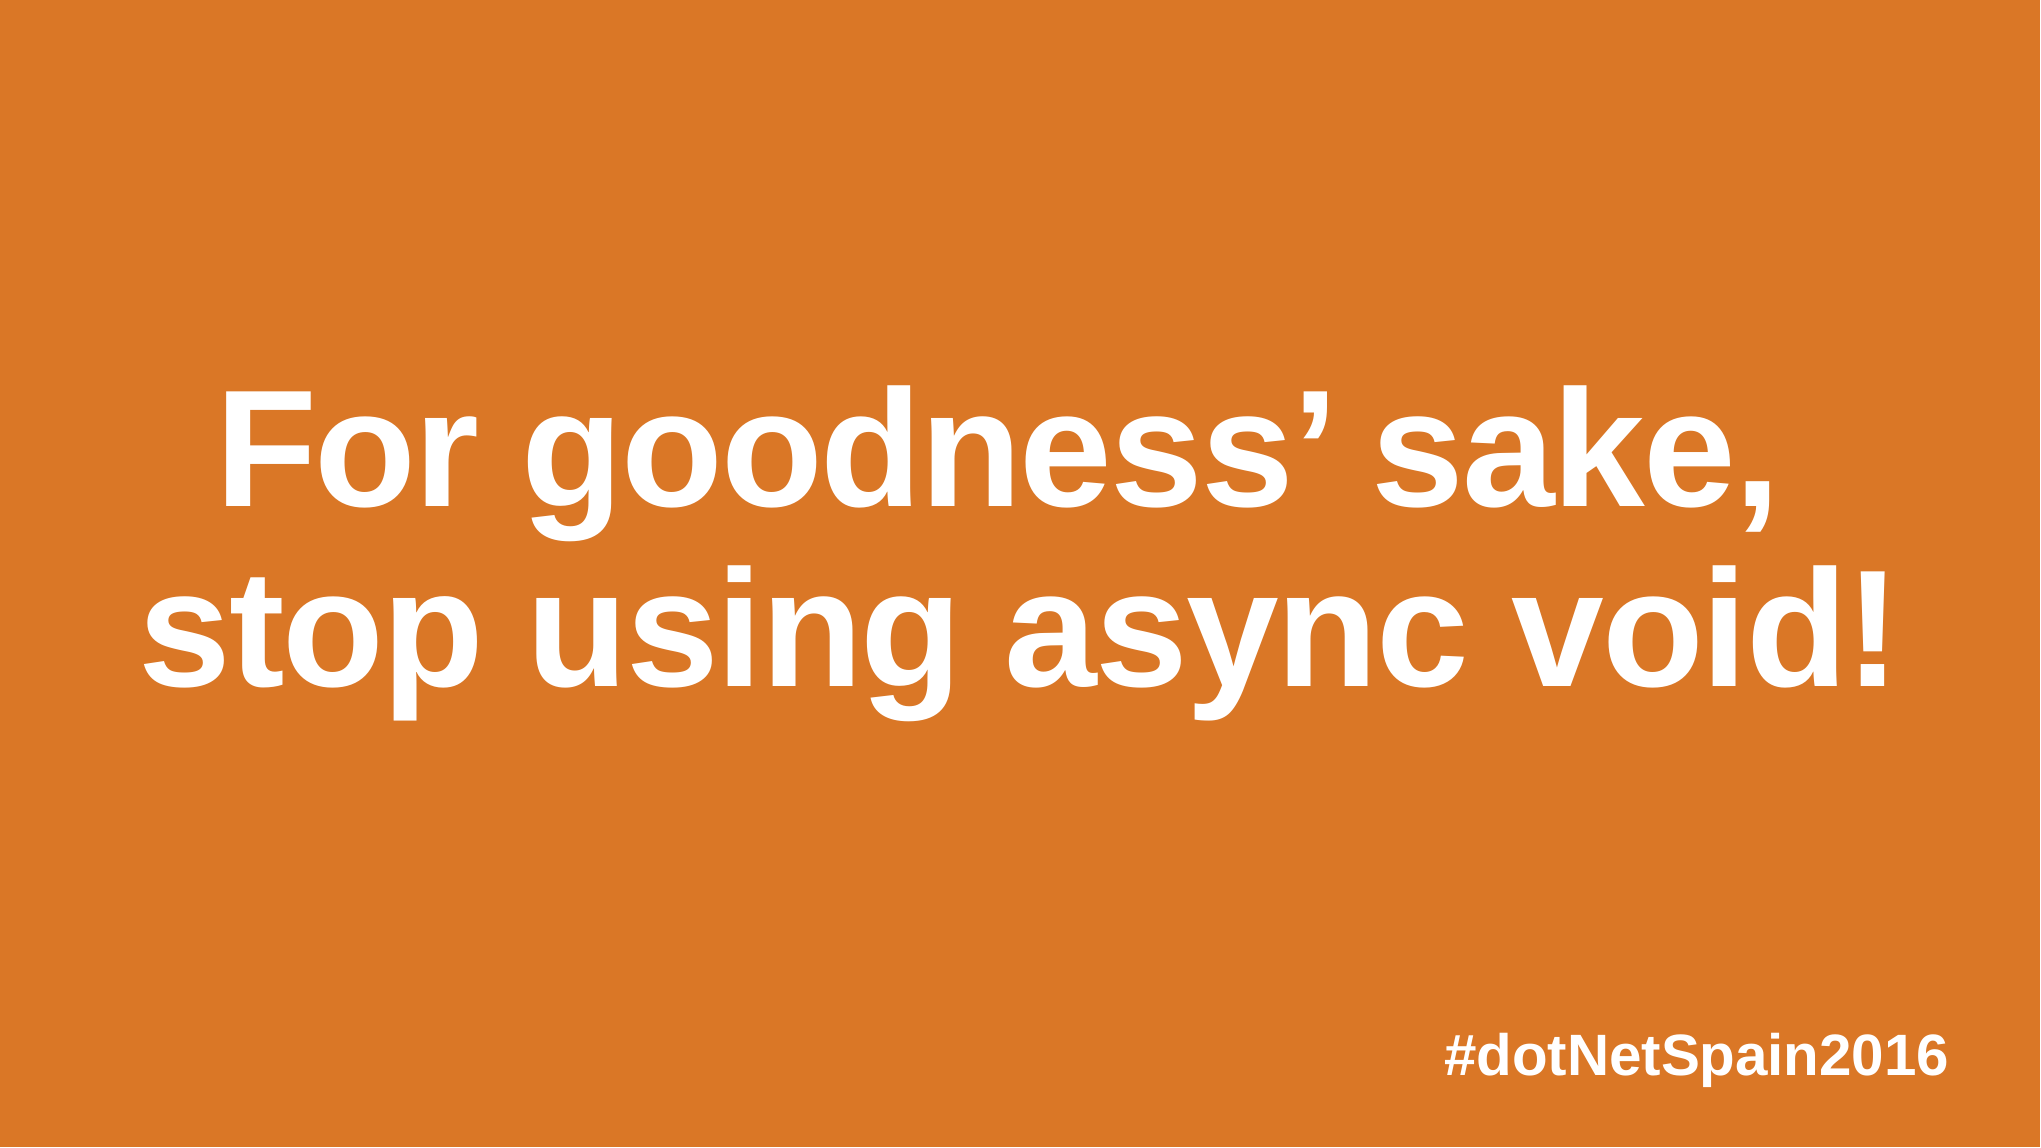

# For goodness’ sake, stop using async void!